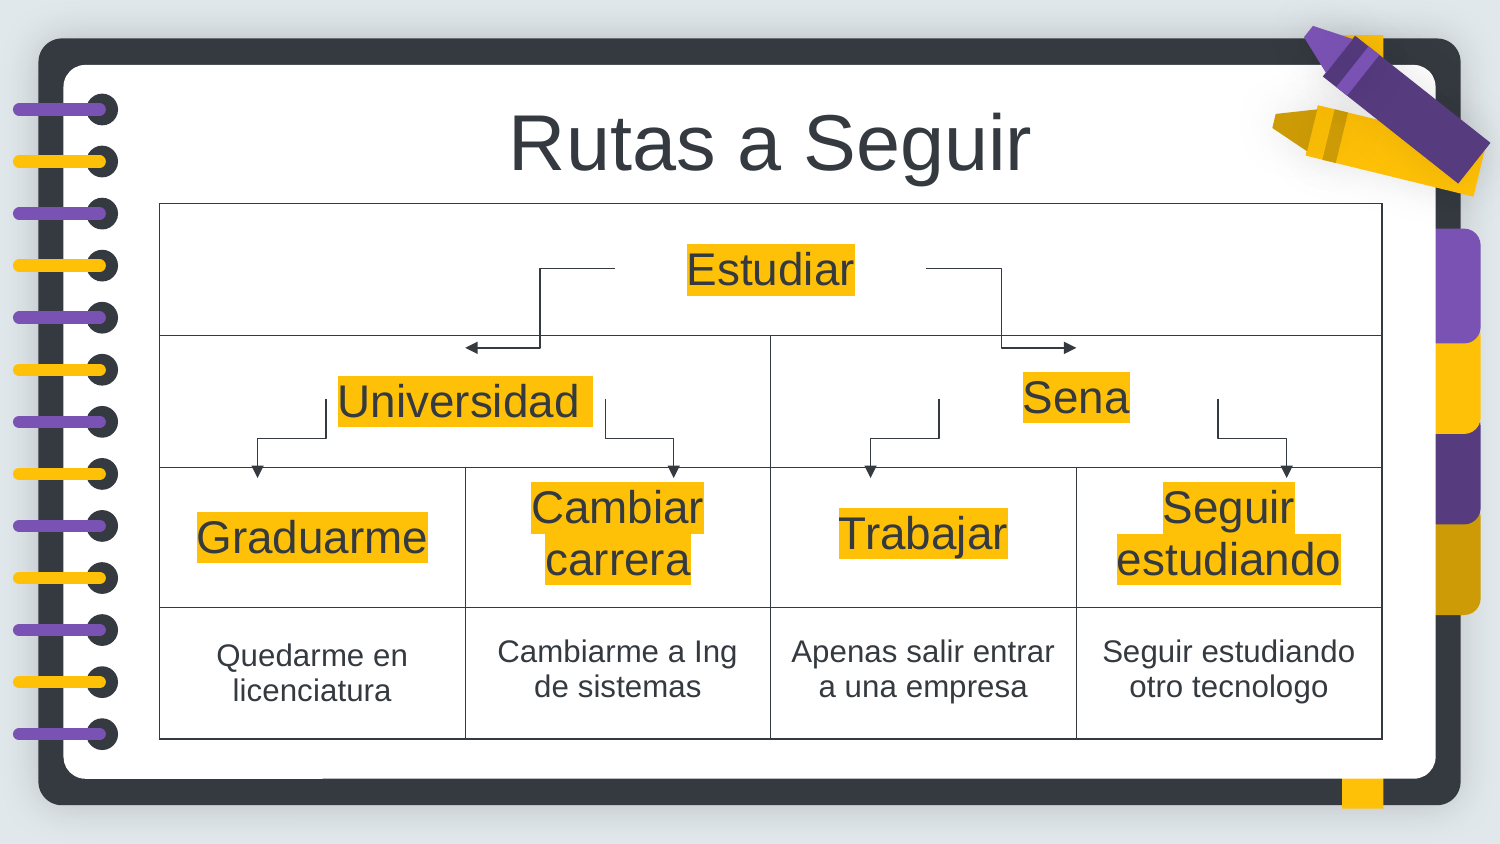

# Rutas a Seguir
| Estudiar |  |  |  |
| --- | --- | --- | --- |
| Universidad |  | Sena |  |
| Graduarme | Cambiar carrera | Trabajar | Seguir estudiando |
| Quedarme en licenciatura | Cambiarme a Ing de sistemas | Apenas salir entrar a una empresa | Seguir estudiando otro tecnologo |